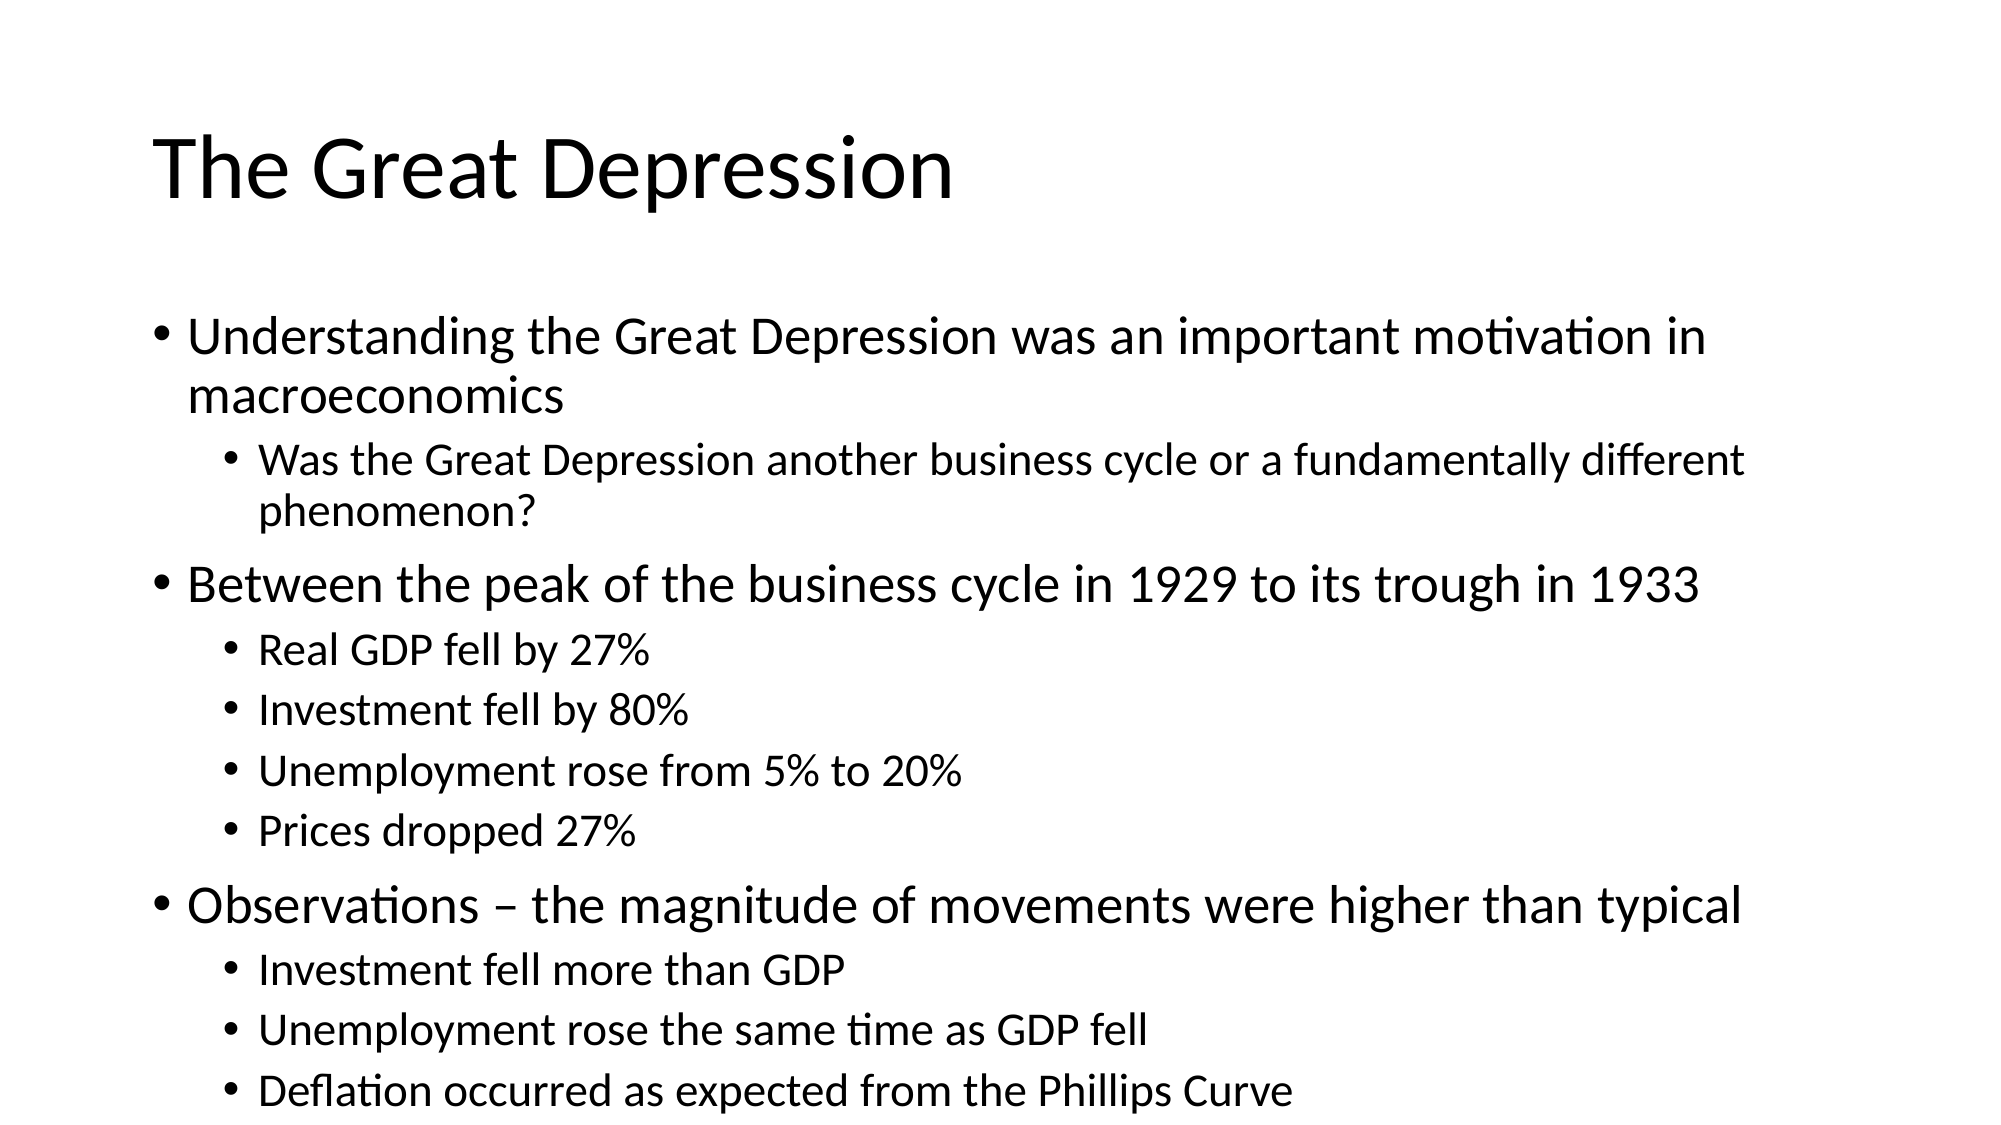

# The Great Depression
Understanding the Great Depression was an important motivation in macroeconomics
Was the Great Depression another business cycle or a fundamentally different phenomenon?
Between the peak of the business cycle in 1929 to its trough in 1933
Real GDP fell by 27%
Investment fell by 80%
Unemployment rose from 5% to 20%
Prices dropped 27%
Observations – the magnitude of movements were higher than typical
Investment fell more than GDP
Unemployment rose the same time as GDP fell
Deflation occurred as expected from the Phillips Curve